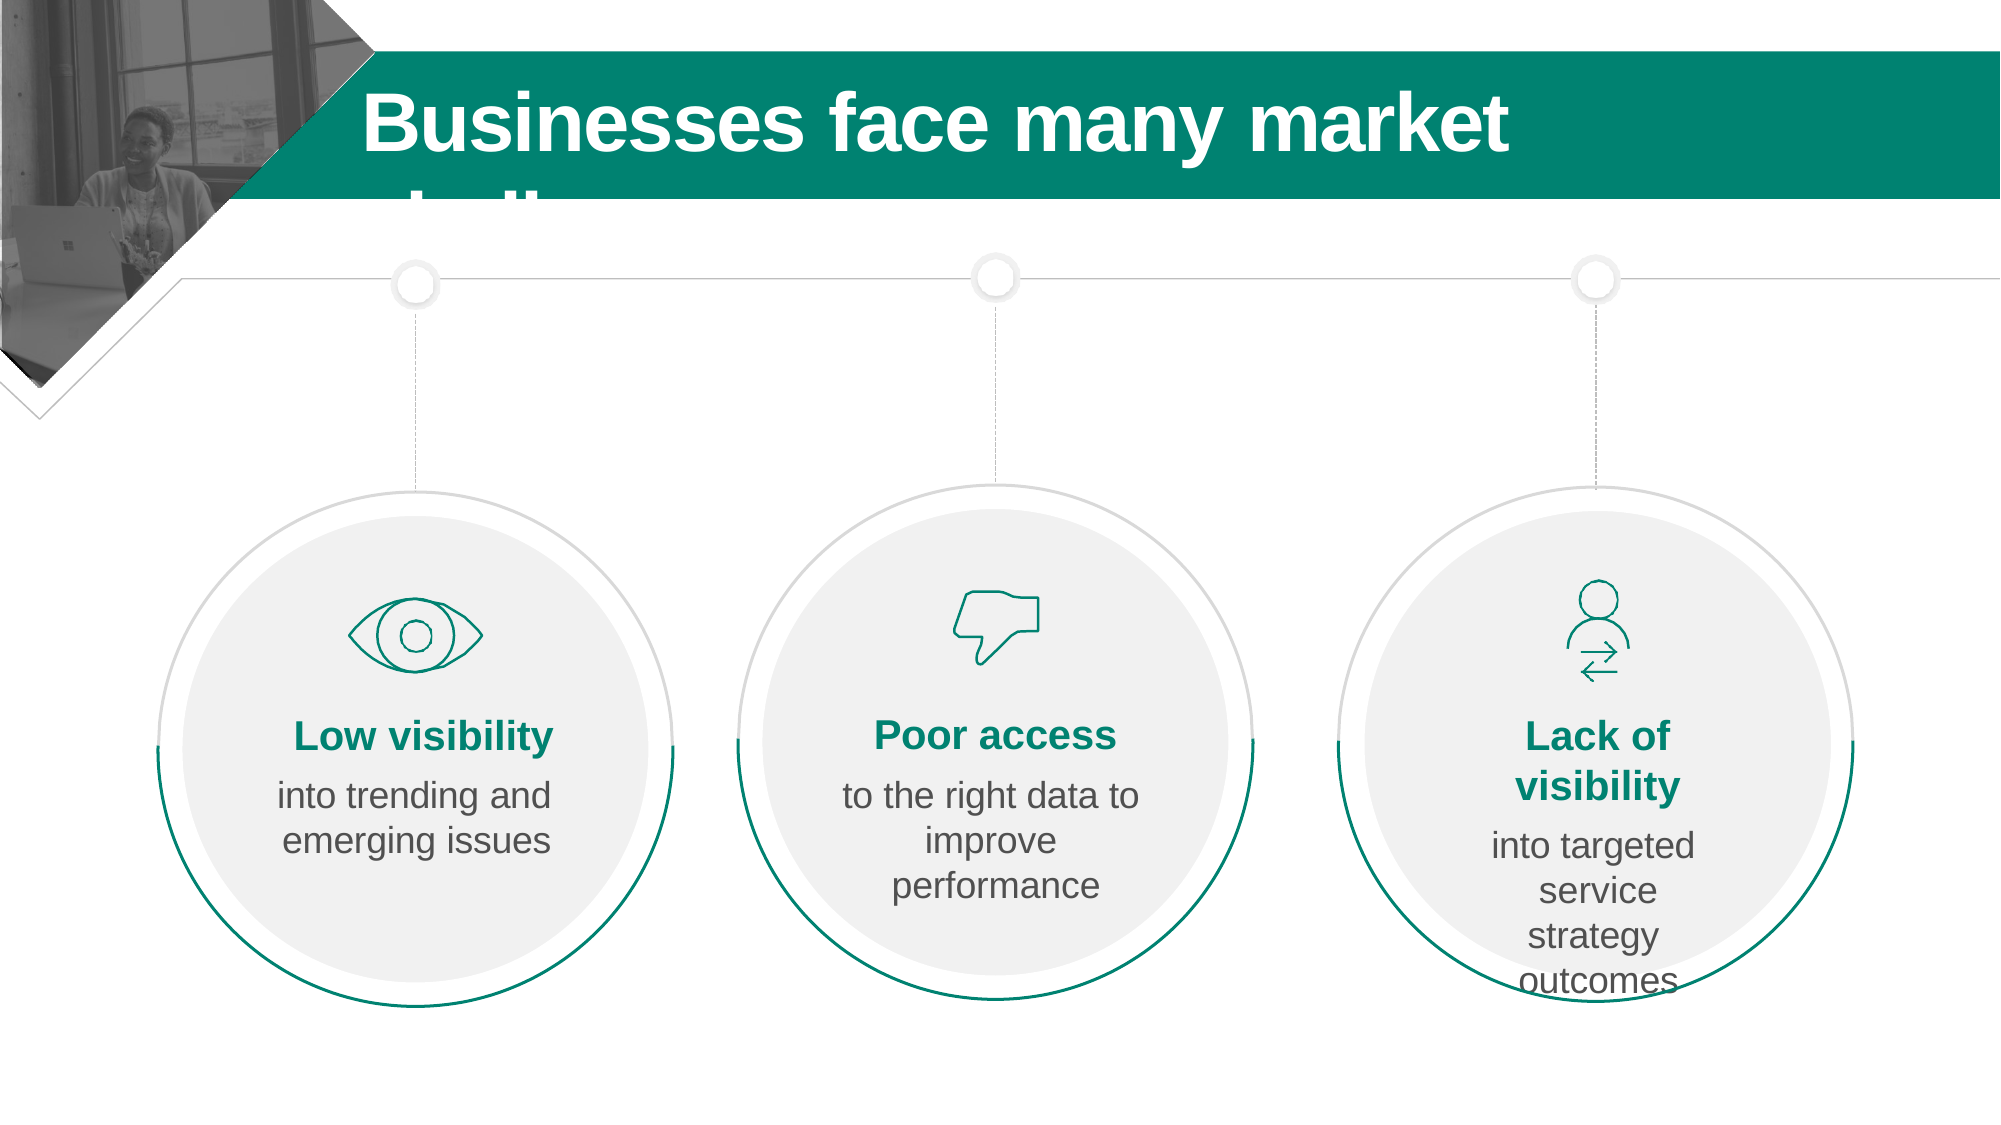

# Businesses face many market challenges…

Poor access
to the right data to  improve  performance
Lack of visibility
into targeted  service strategy  outcomes
Low visibility
into trending and
emerging issues